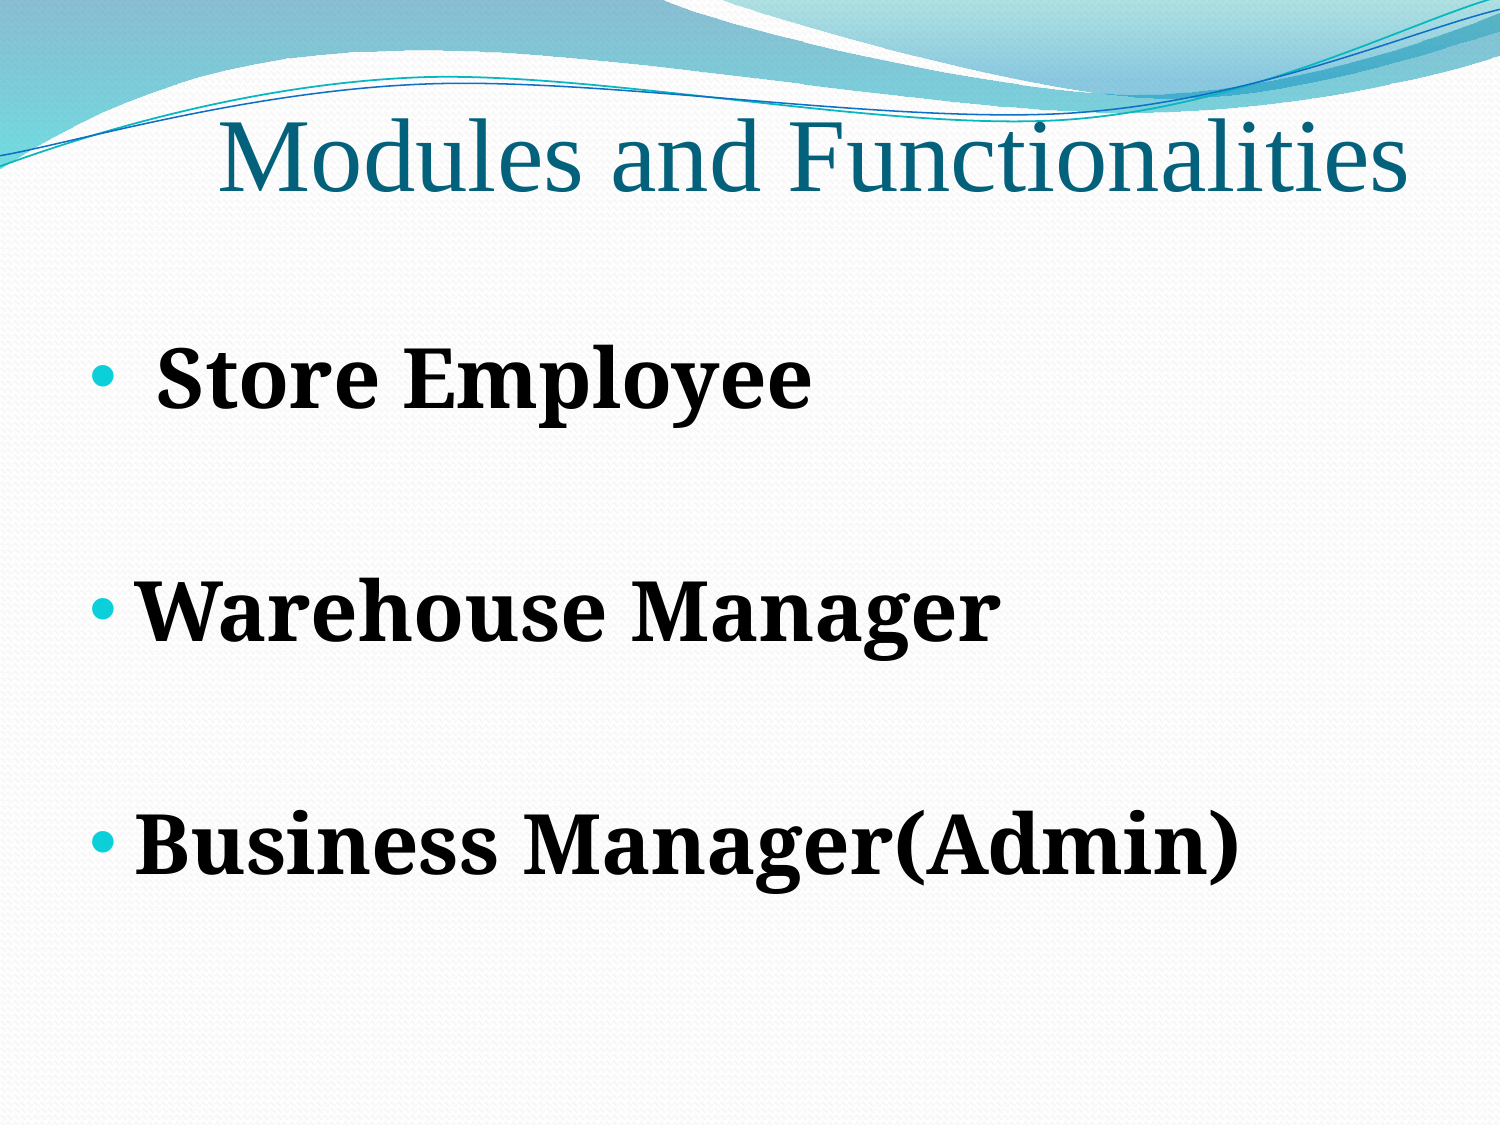

# Modules and Functionalities
 Store Employee

Warehouse Manager

Business Manager(Admin)